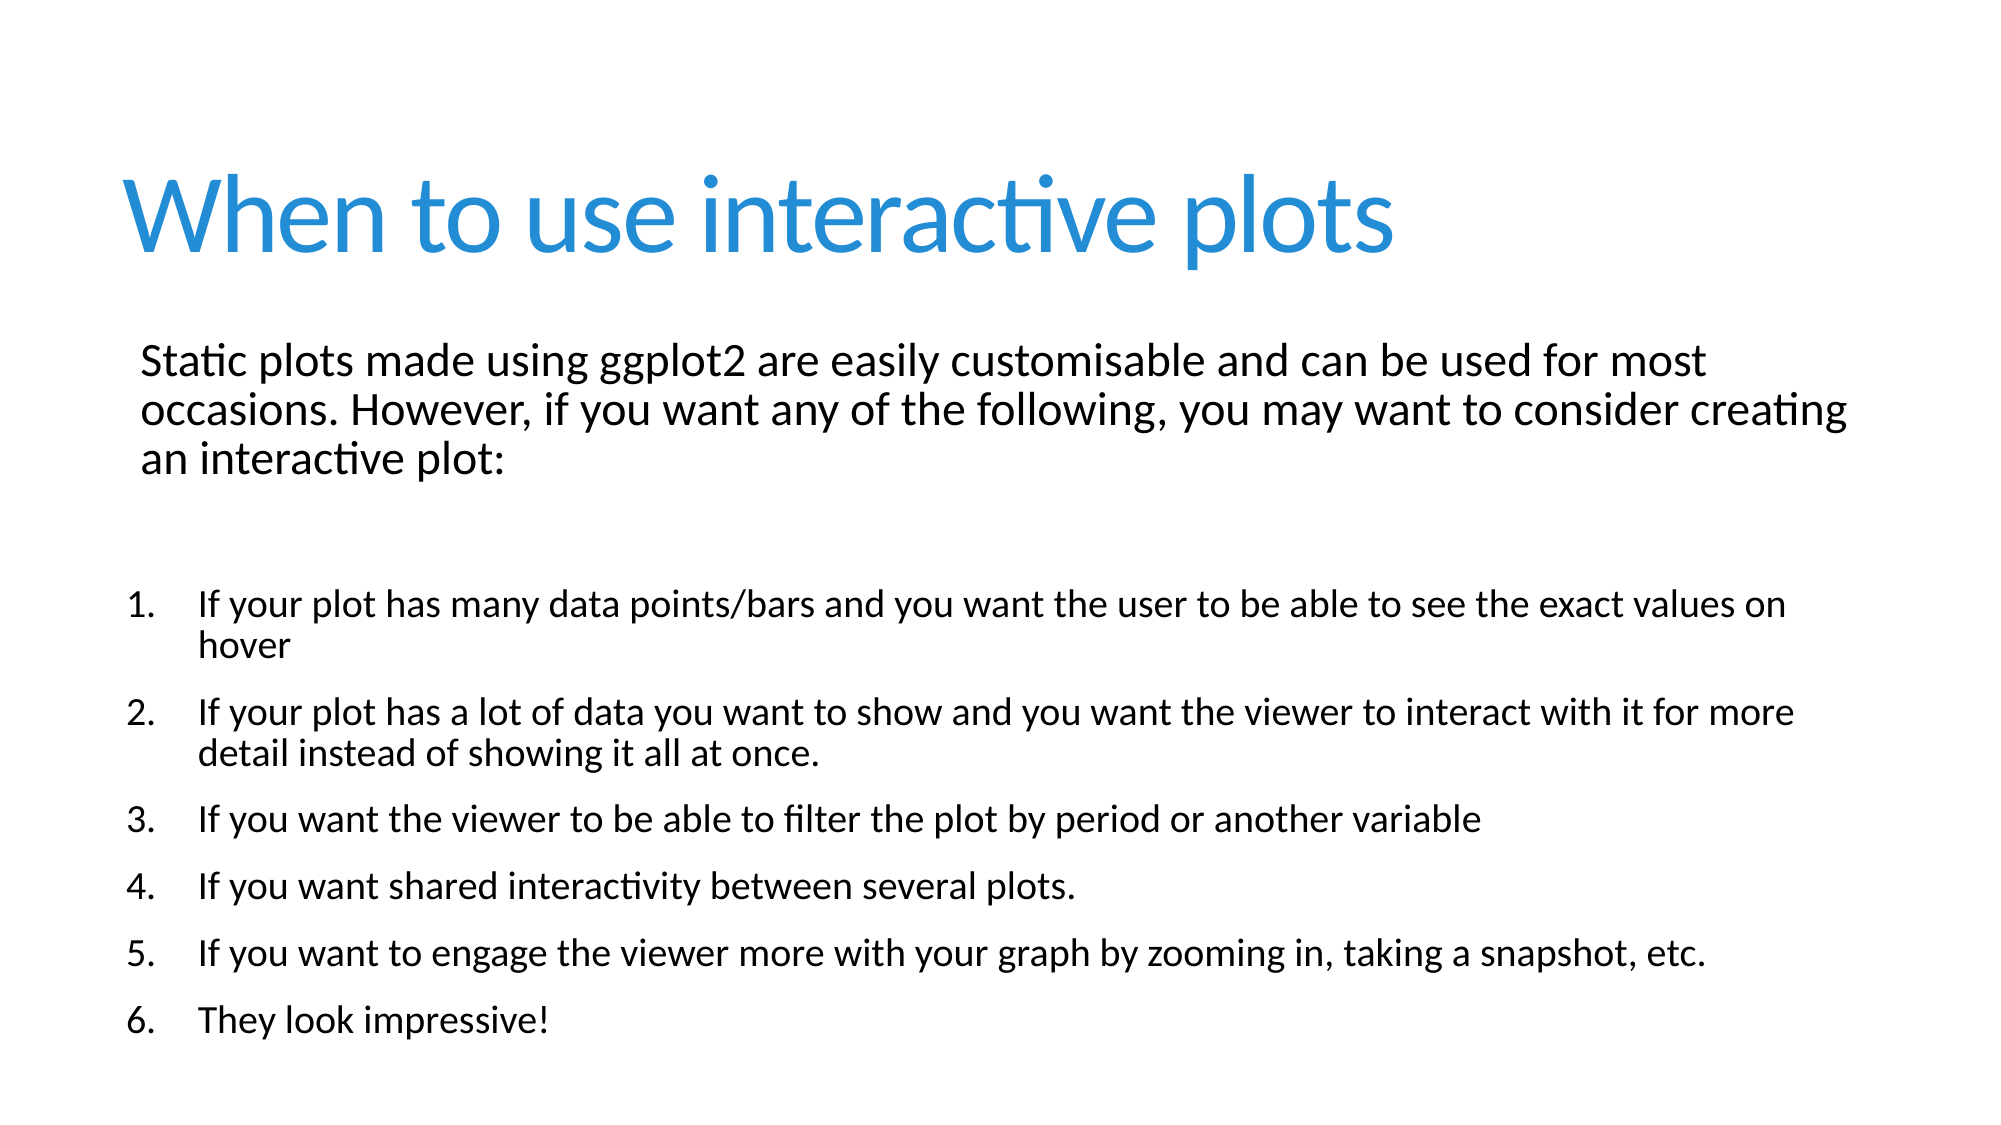

# When to use interactive plots
Static plots made using ggplot2 are easily customisable and can be used for most occasions. However, if you want any of the following, you may want to consider creating an interactive plot:

If your plot has many data points/bars and you want the user to be able to see the exact values on hover
If your plot has a lot of data you want to show and you want the viewer to interact with it for more detail instead of showing it all at once.
If you want the viewer to be able to filter the plot by period or another variable
If you want shared interactivity between several plots.
If you want to engage the viewer more with your graph by zooming in, taking a snapshot, etc.
They look impressive!